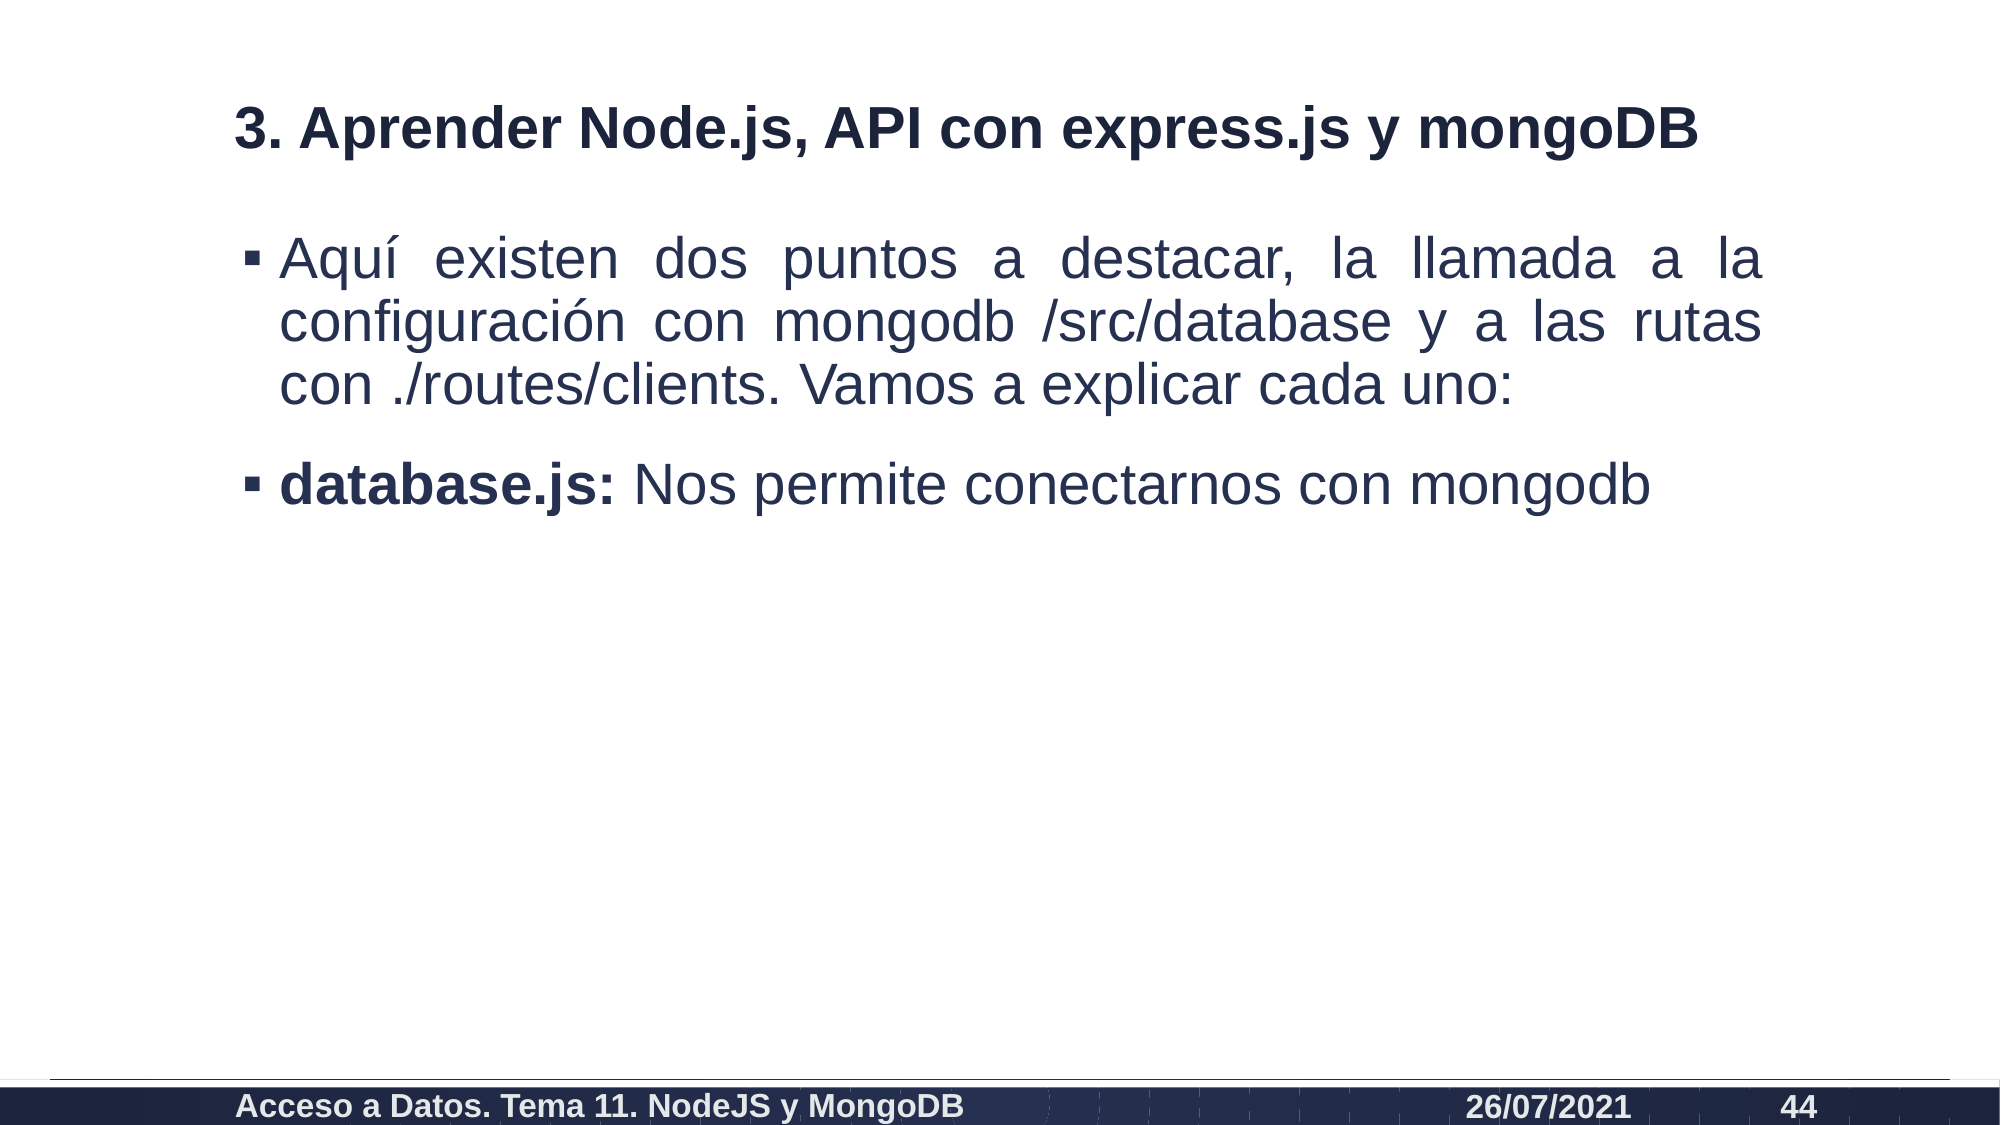

# 3. Aprender Node.js, API con express.js y mongoDB
Aquí existen dos puntos a destacar, la llamada a la configuración con mongodb /src/database y a las rutas con ./routes/clients. Vamos a explicar cada uno:
database.js: Nos permite conectarnos con mongodb

Acceso a Datos. Tema 11. NodeJS y MongoDB
26/07/2021
44